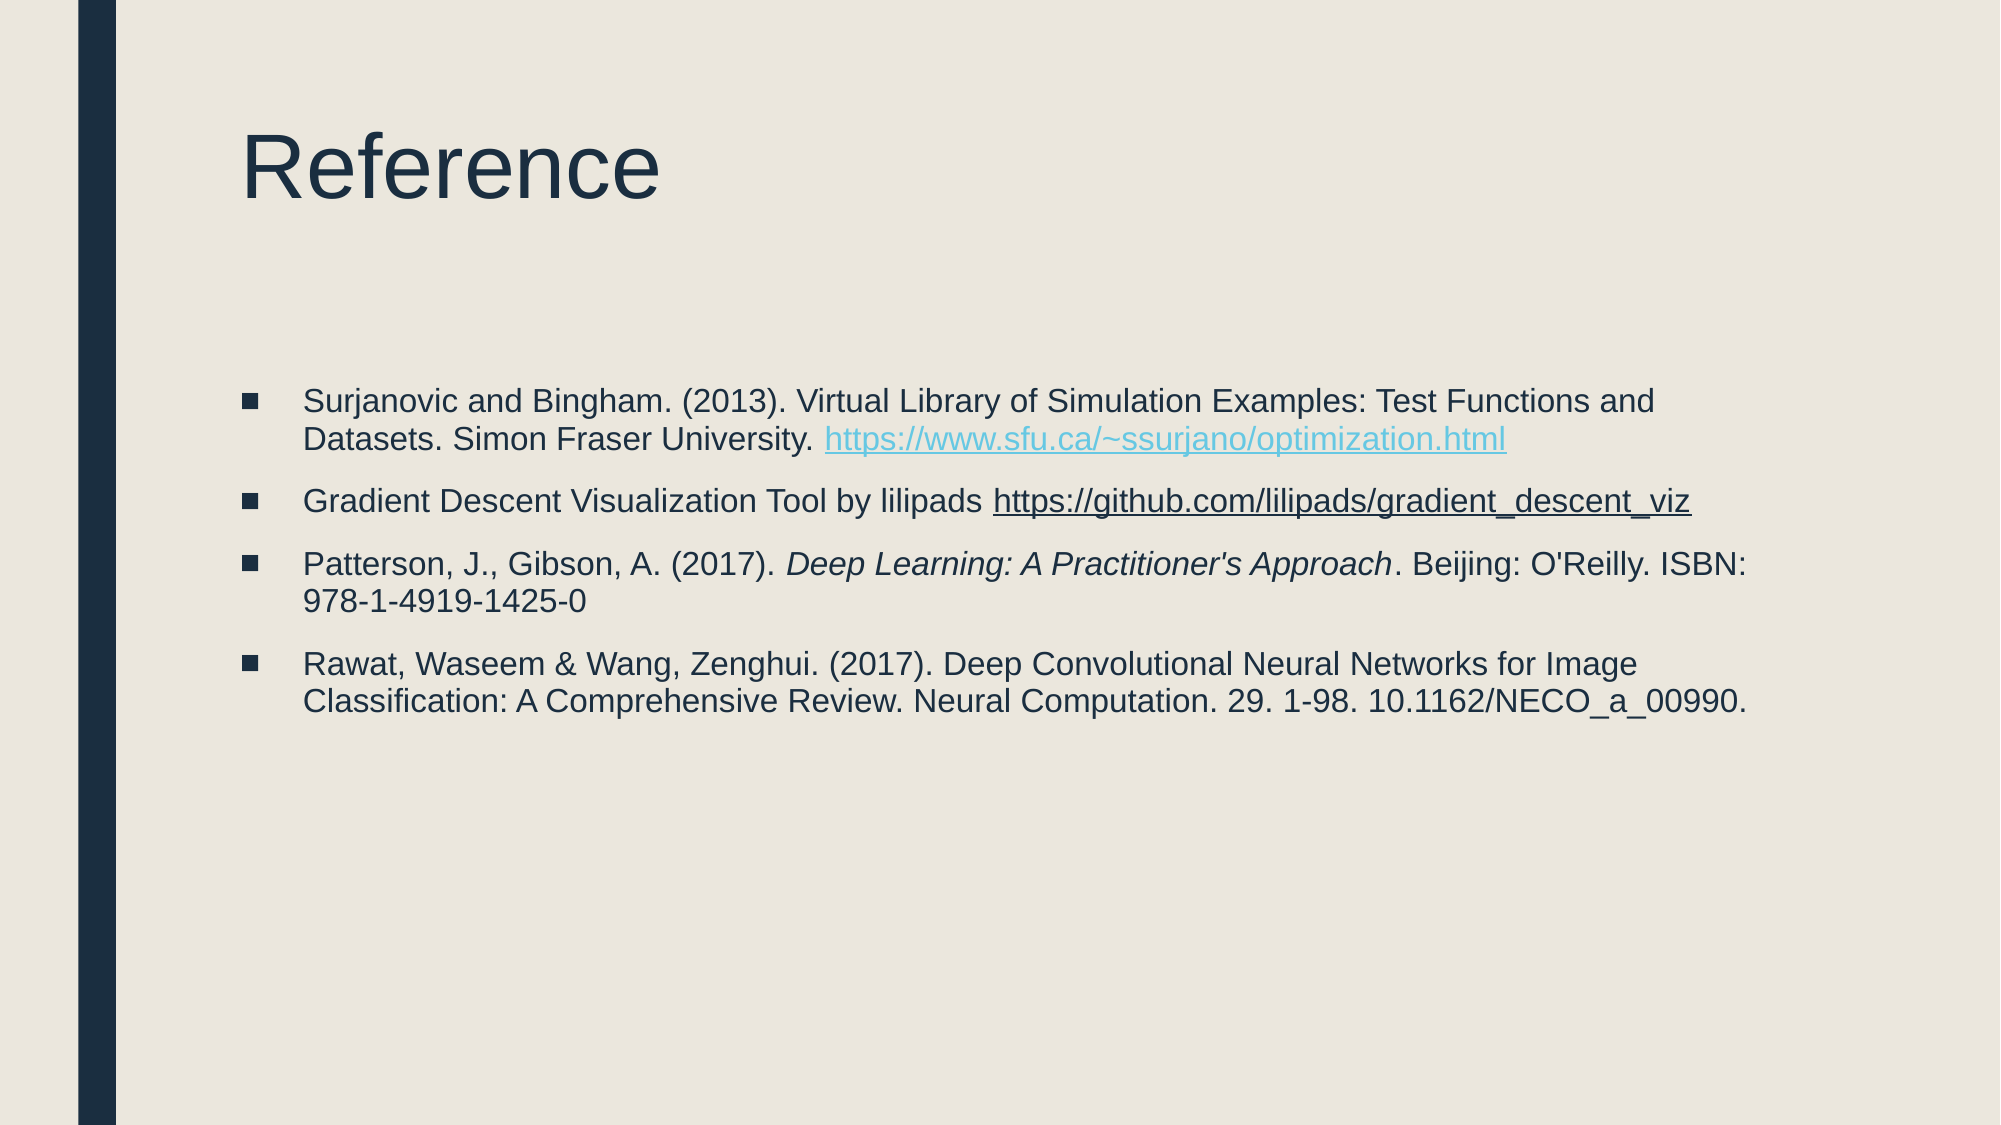

# Reference
Surjanovic and Bingham. (2013). Virtual Library of Simulation Examples: Test Functions and Datasets. Simon Fraser University. https://www.sfu.ca/~ssurjano/optimization.html
Gradient Descent Visualization Tool by lilipads https://github.com/lilipads/gradient_descent_viz
Patterson, J., Gibson, A. (2017). Deep Learning: A Practitioner's Approach. Beijing: O'Reilly. ISBN: 978-1-4919-1425-0
Rawat, Waseem & Wang, Zenghui. (2017). Deep Convolutional Neural Networks for Image Classification: A Comprehensive Review. Neural Computation. 29. 1-98. 10.1162/NECO_a_00990.